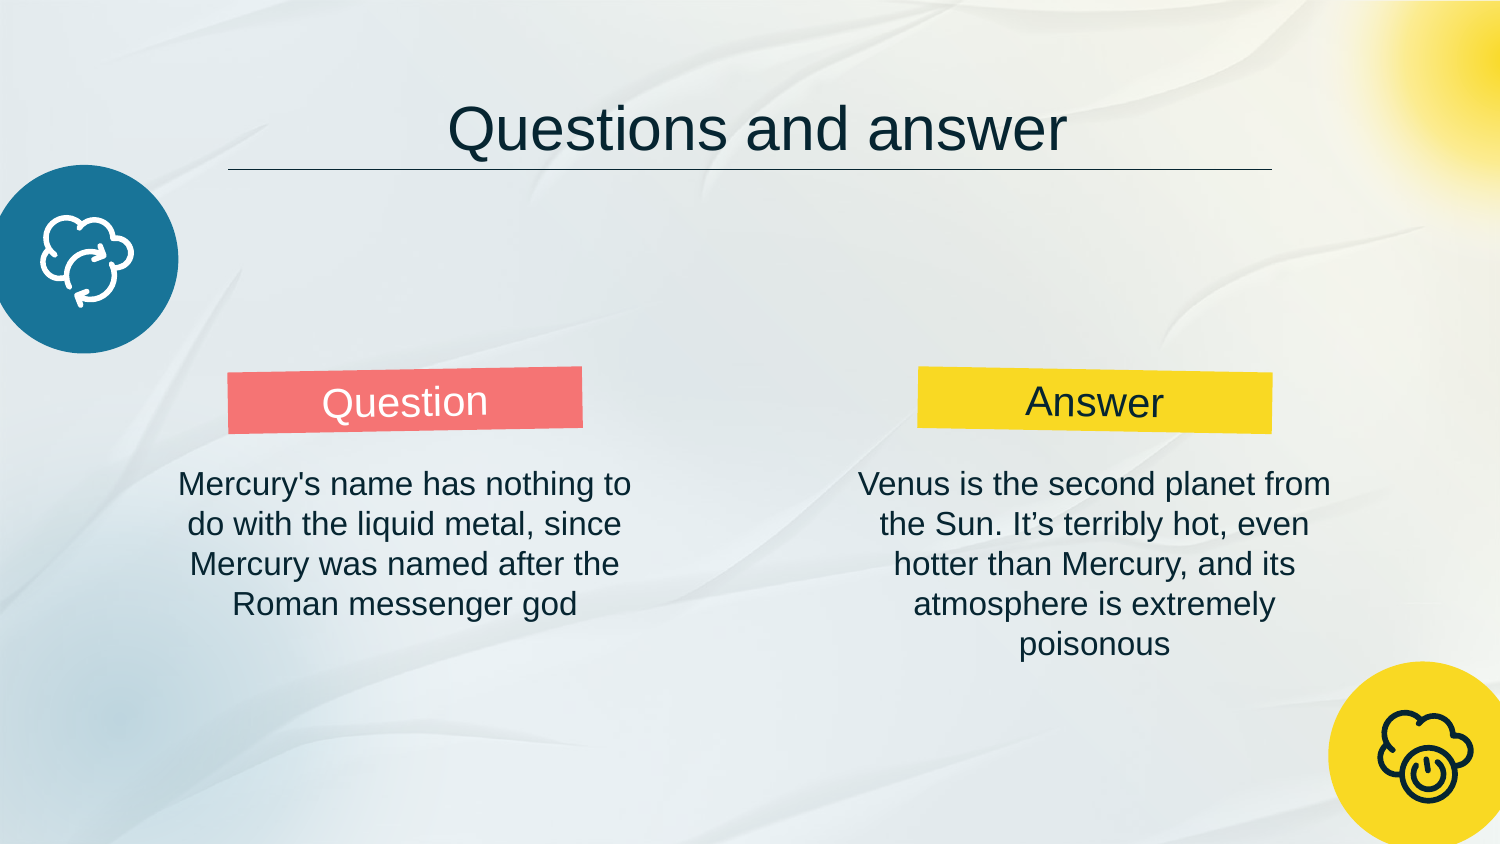

# Questions and answer

Answer
Question
Mercury's name has nothing to do with the liquid metal, since Mercury was named after the Roman messenger god
Venus is the second planet from the Sun. It’s terribly hot, even hotter than Mercury, and its atmosphere is extremely poisonous